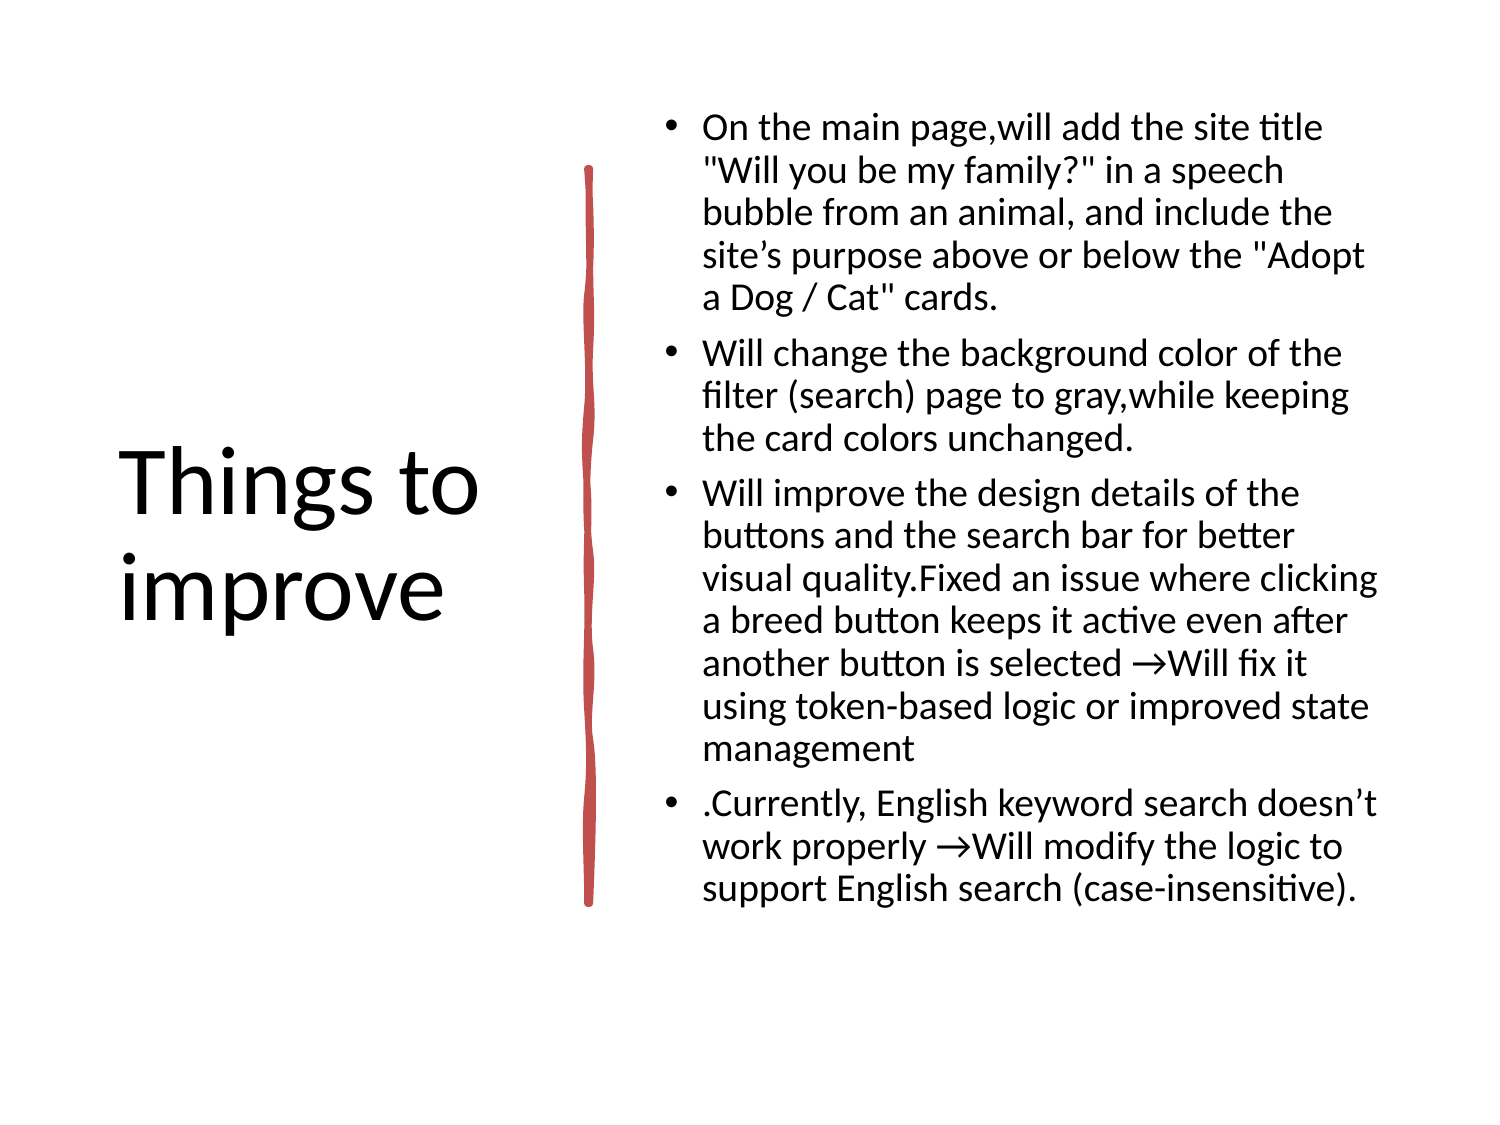

# Things to improve
On the main page,will add the site title "Will you be my family?" in a speech bubble from an animal, and include the site’s purpose above or below the "Adopt a Dog / Cat" cards.
Will change the background color of the filter (search) page to gray,while keeping the card colors unchanged.
Will improve the design details of the buttons and the search bar for better visual quality.Fixed an issue where clicking a breed button keeps it active even after another button is selected →Will fix it using token-based logic or improved state management
.Currently, English keyword search doesn’t work properly →Will modify the logic to support English search (case-insensitive).